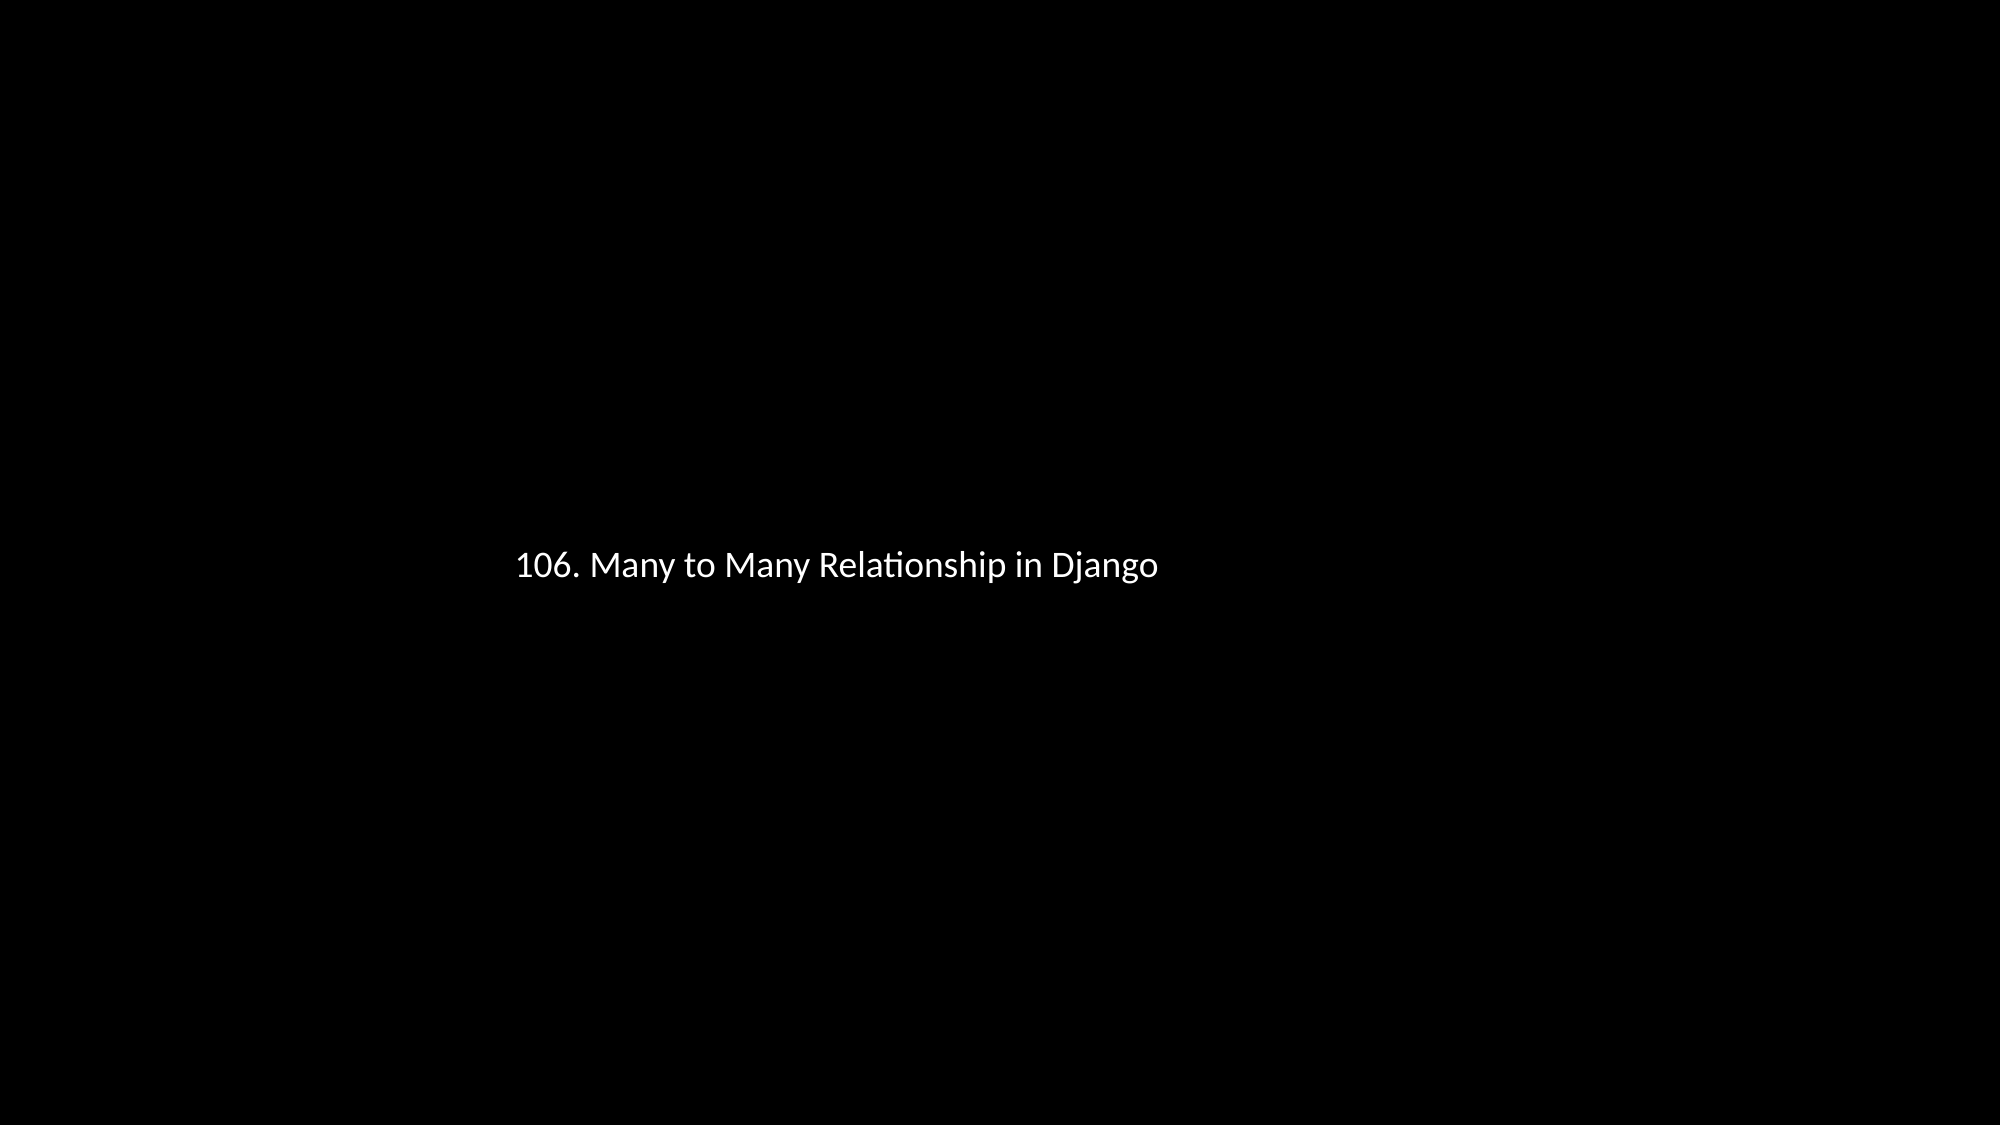

106. Many to Many Relationship in Django